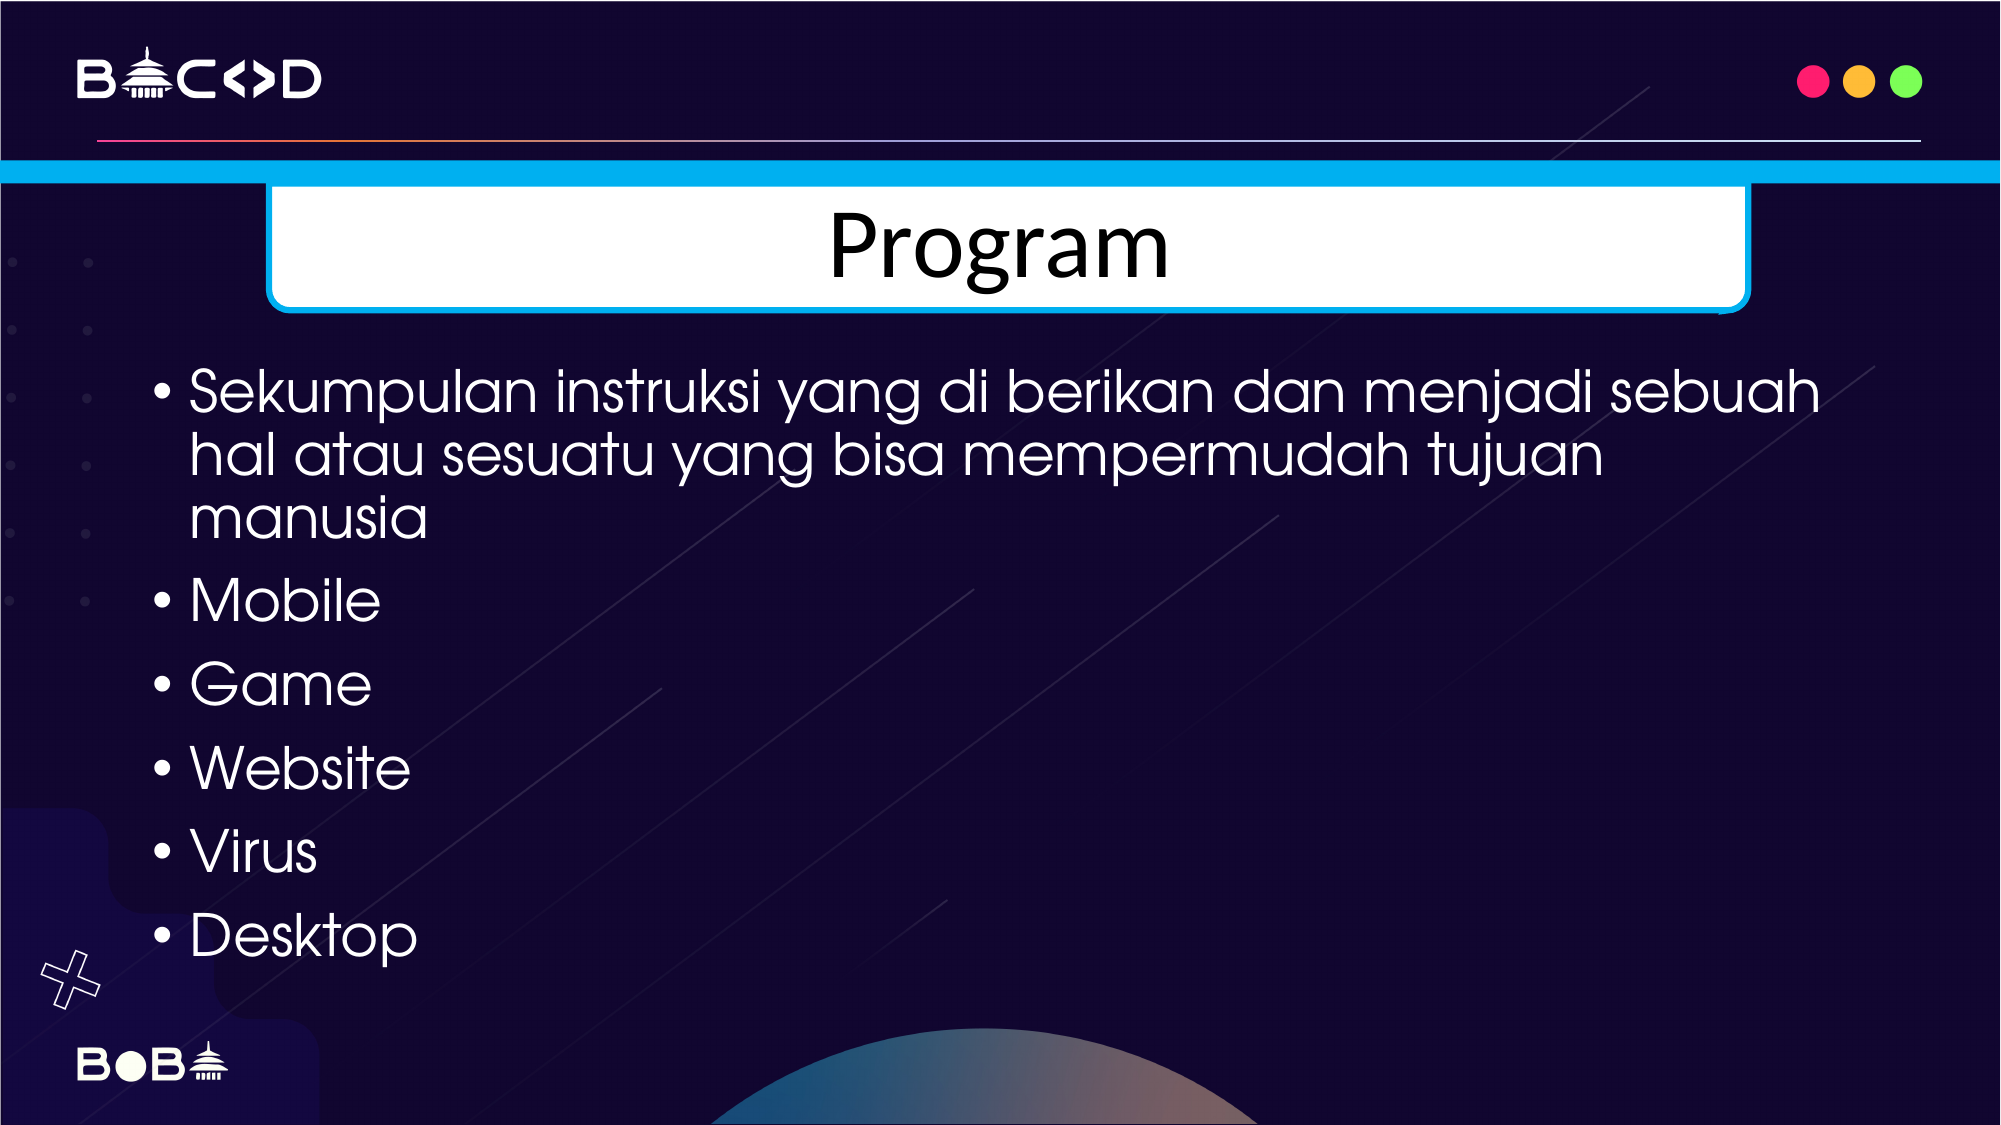

Program

Sekumpulan instruksi yang di berikan dan menjadi sebuah hal atau sesuatu yang bisa mempermudah tujuan manusia
Mobile
Game
Website
Virus
Desktop